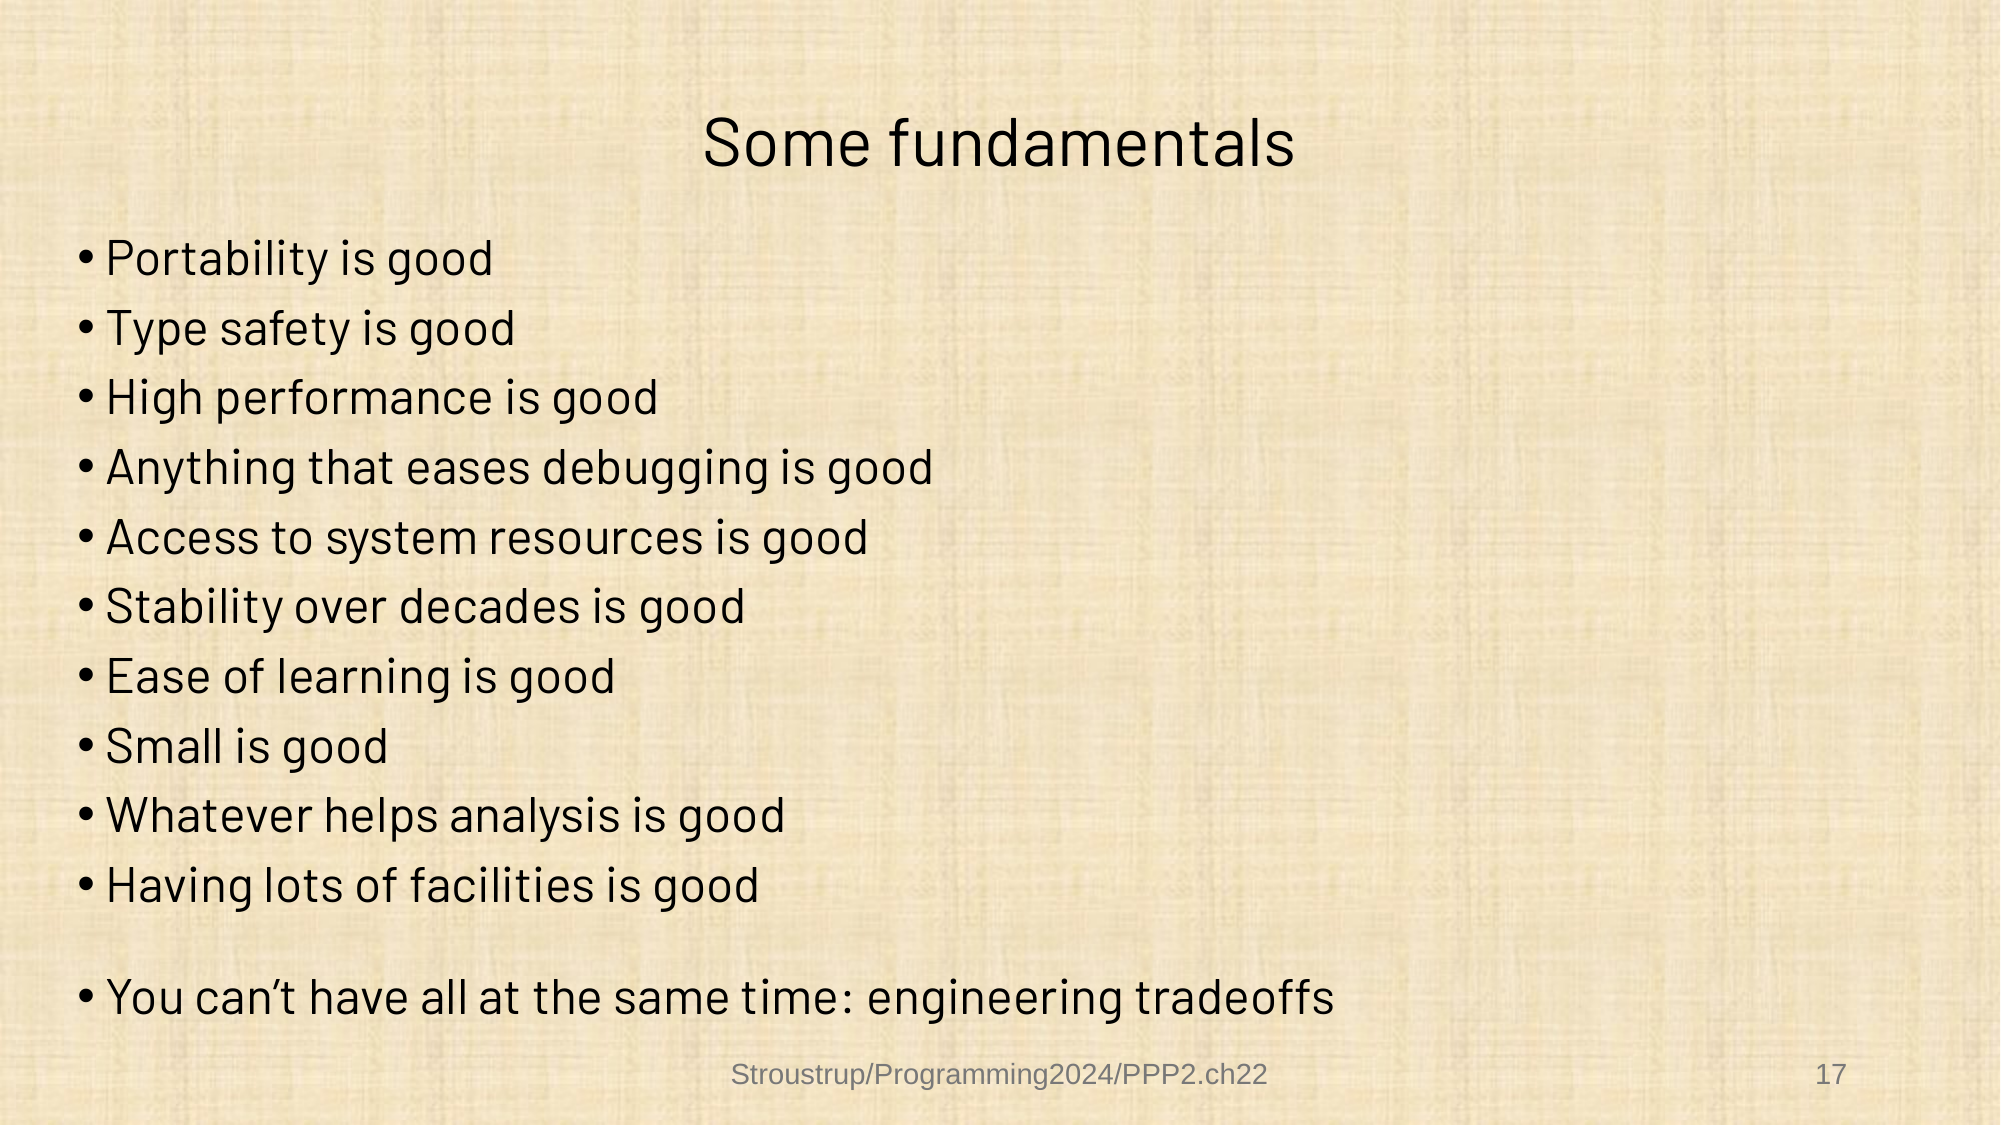

# Some fundamentals
Portability is good
Type safety is good
High performance is good
Anything that eases debugging is good
Access to system resources is good
Stability over decades is good
Ease of learning is good
Small is good
Whatever helps analysis is good
Having lots of facilities is good

You can’t have all at the same time: engineering tradeoffs
Stroustrup/Programming2024/PPP2.ch22
17